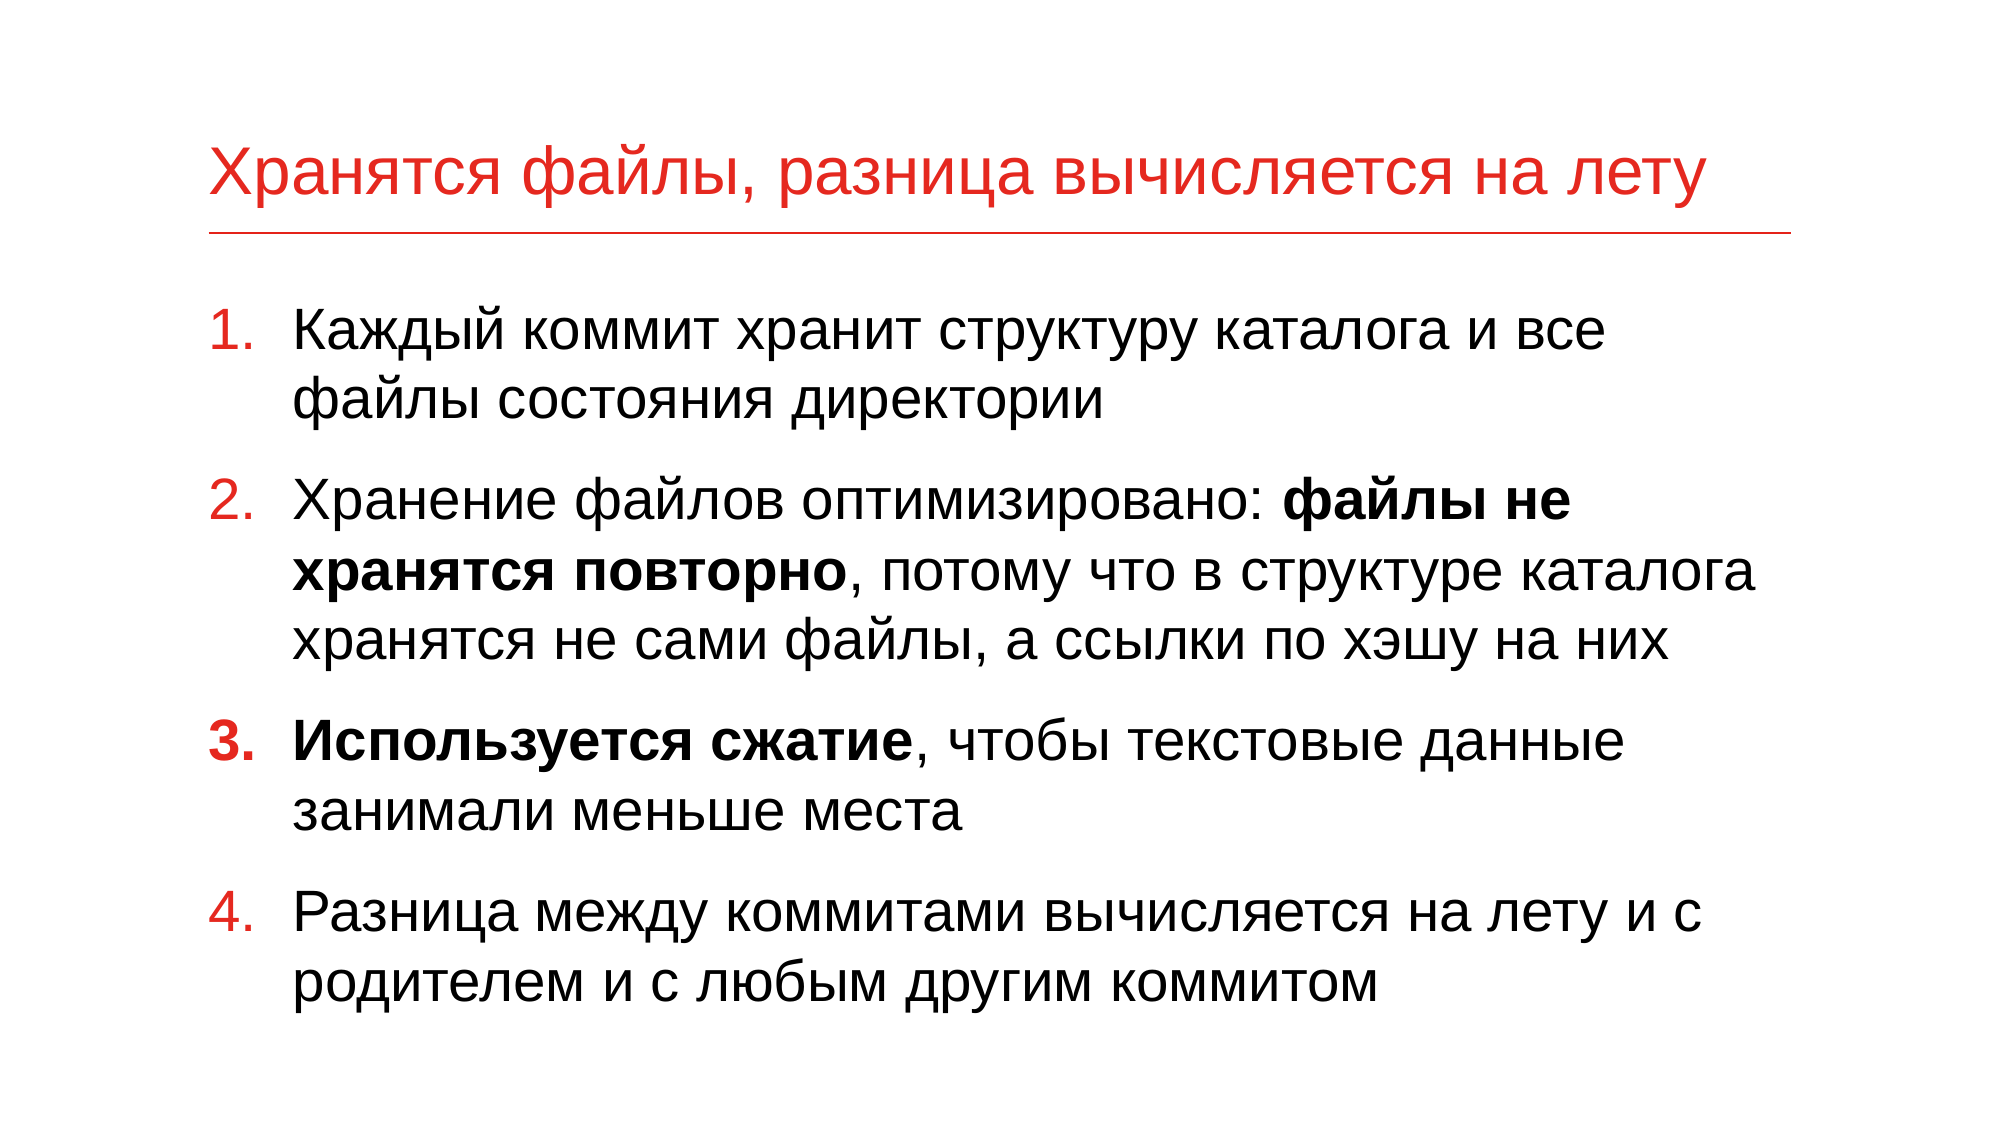

# Хранятся файлы, разница вычисляется на лету
Каждый коммит хранит структуру каталога и все файлы состояния директории
Хранение файлов оптимизировано: файлы не хранятся повторно, потому что в структуре каталога хранятся не сами файлы, а ссылки по хэшу на них
Используется сжатие, чтобы текстовые данные занимали меньше места
Разница между коммитами вычисляется на лету и с родителем и с любым другим коммитом